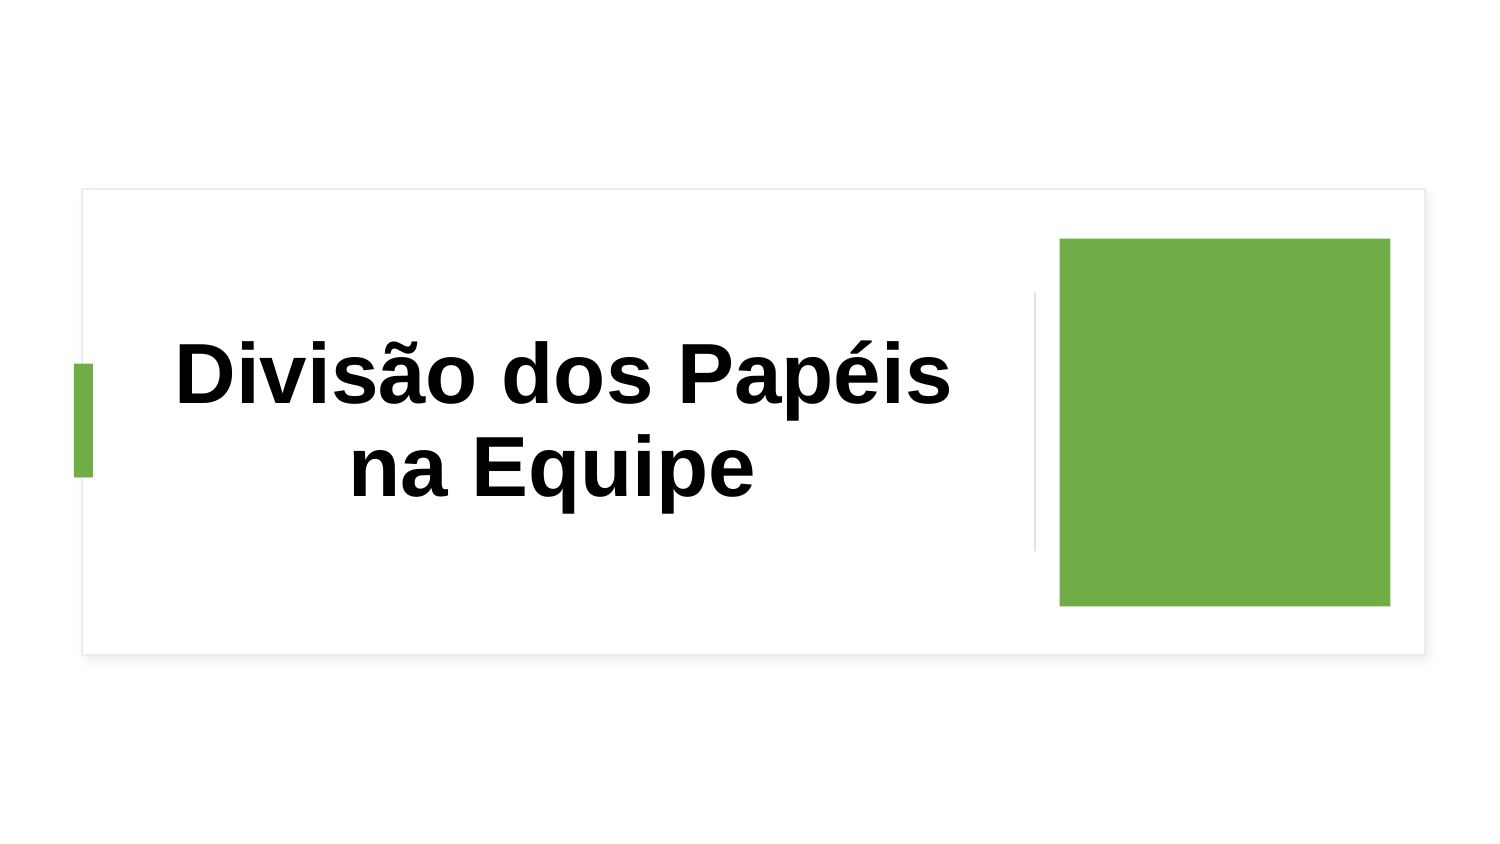

# Divisão dos Papéis na Equipe
Subtítulo